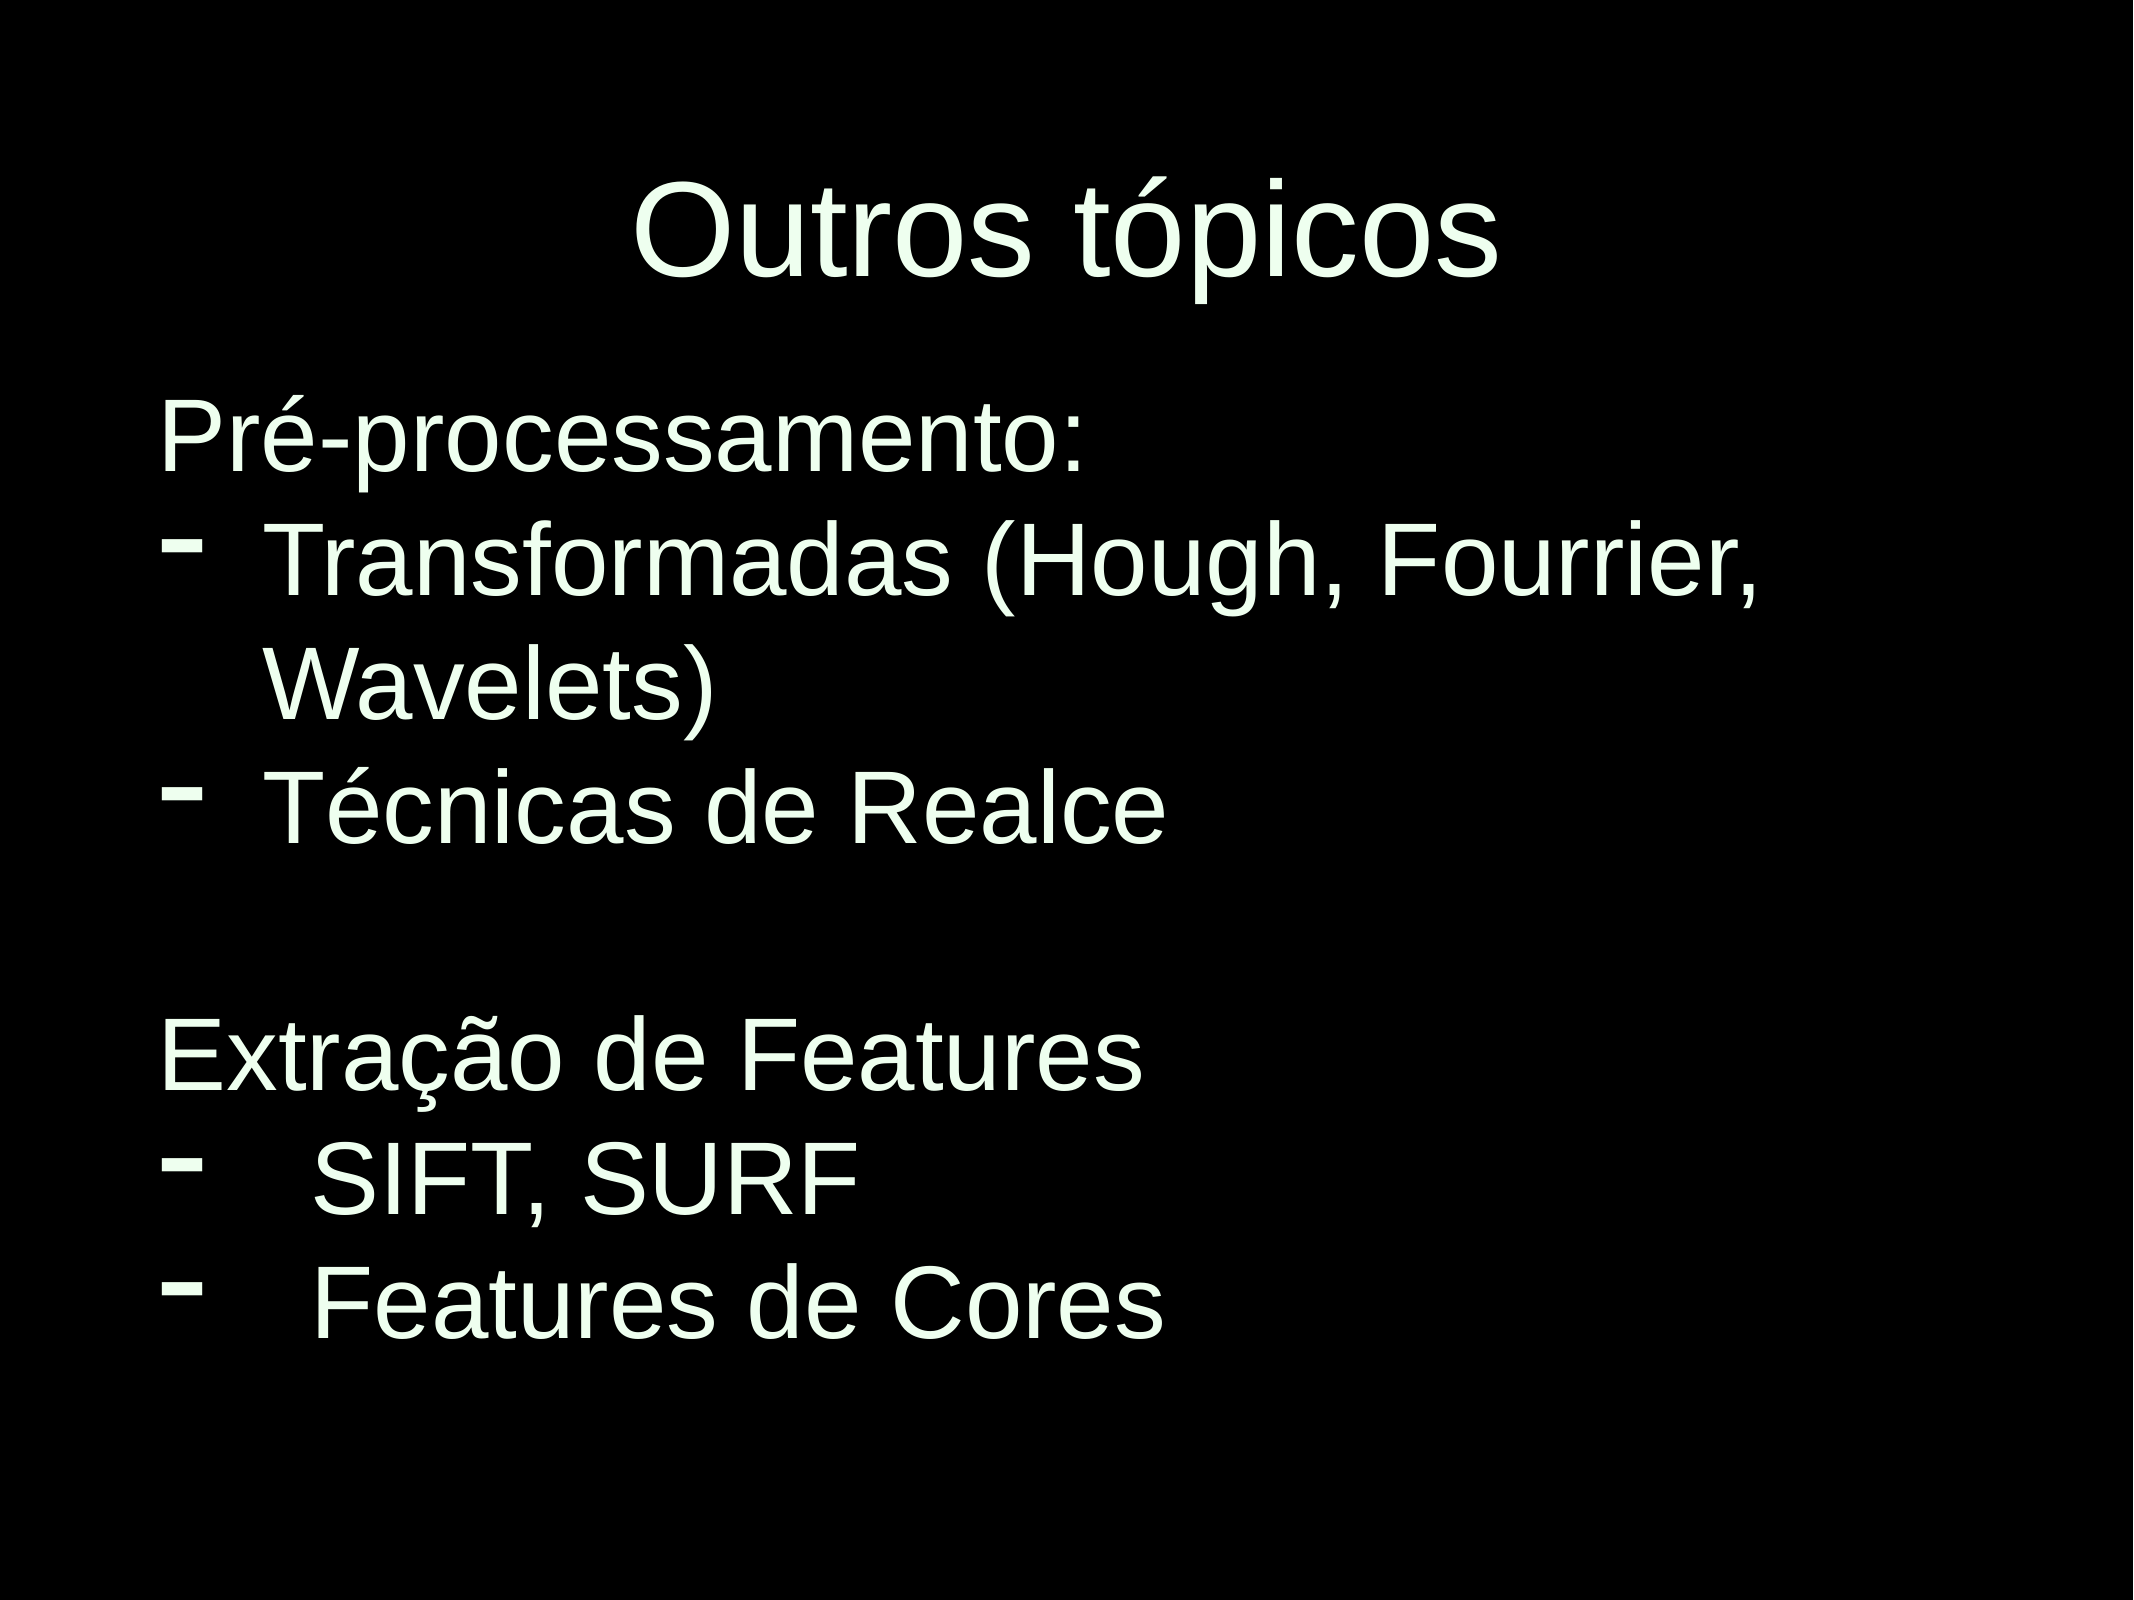

Outros tópicos
Pré-processamento:
Transformadas (Hough, Fourrier, Wavelets)
Técnicas de Realce

Extração de Features
SIFT, SURF
Features de Cores